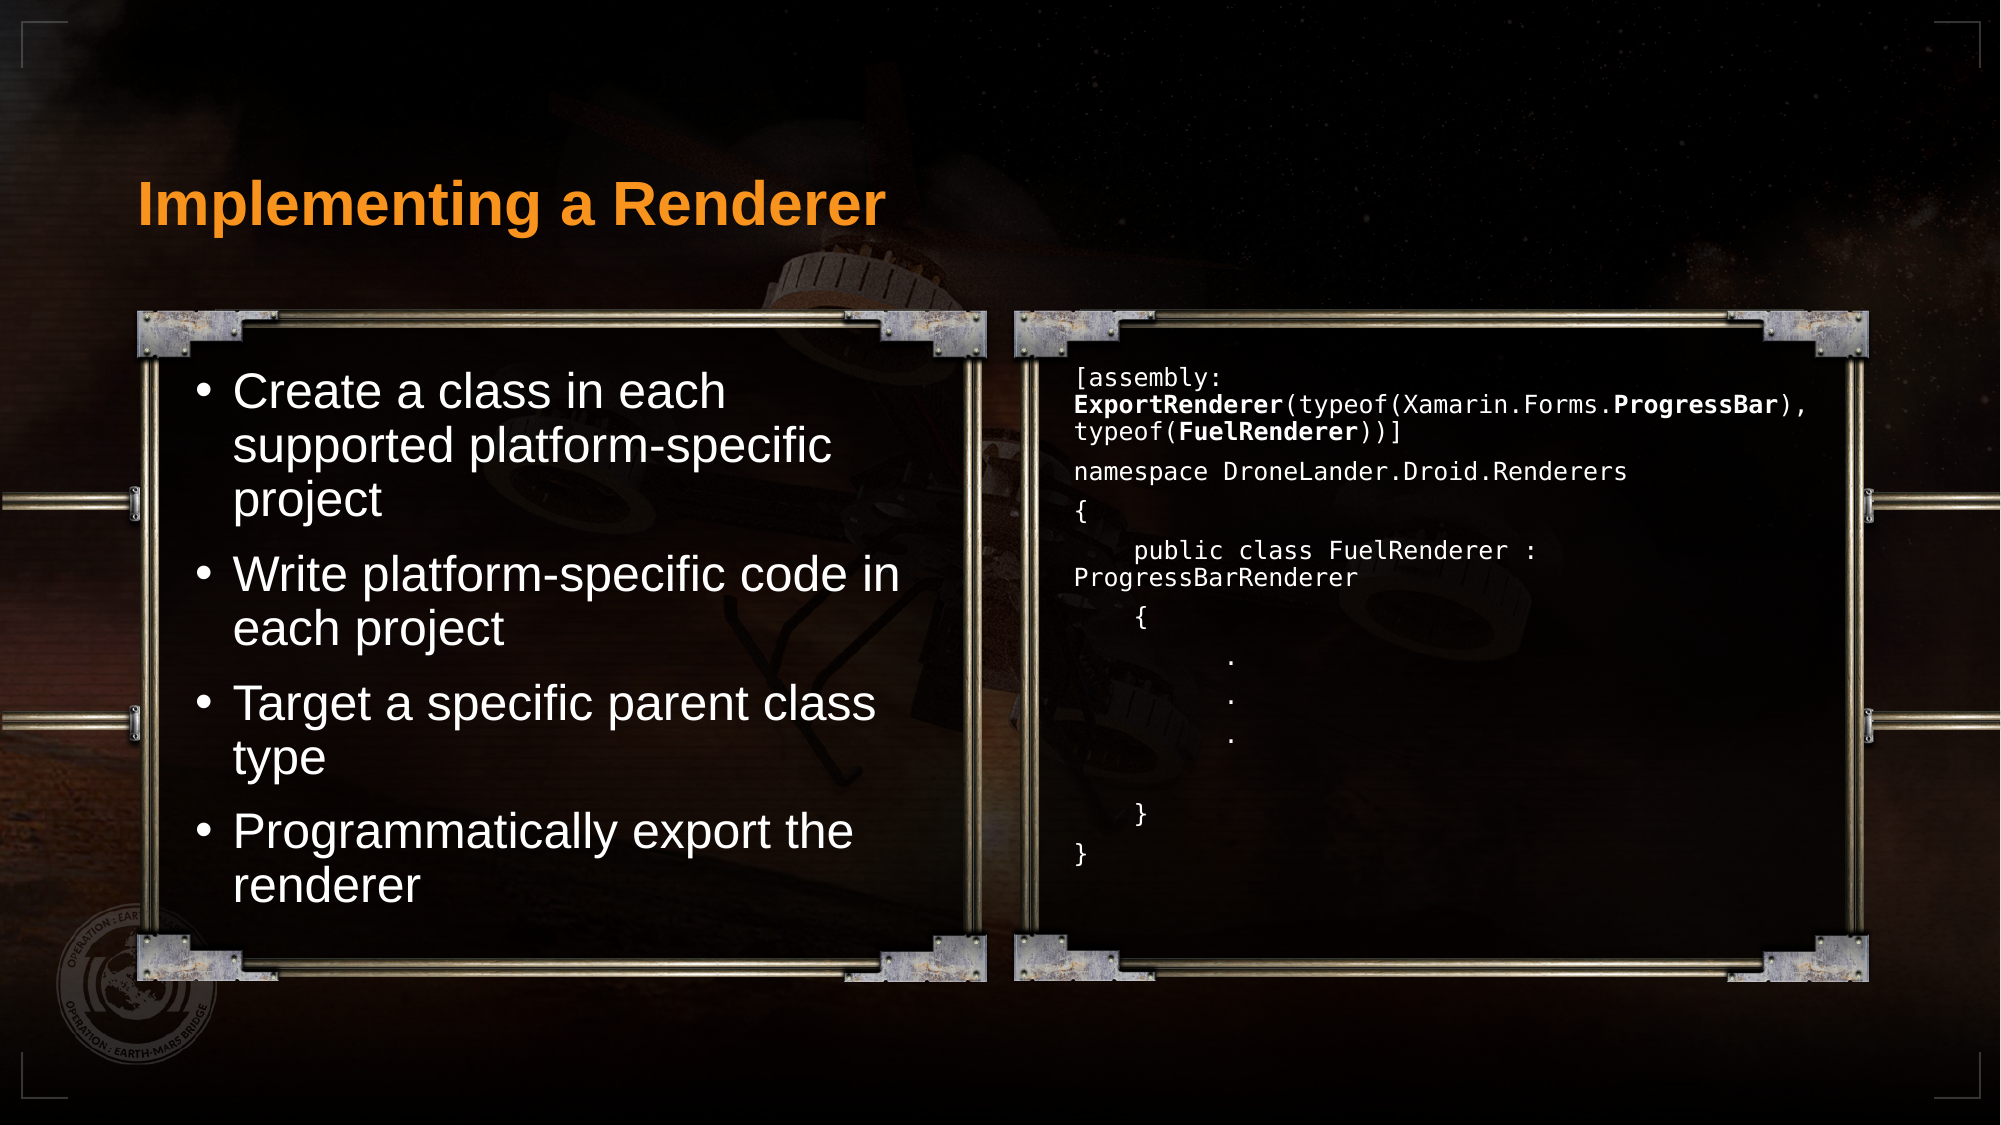

# Implementing a Renderer
Create a class in each supported platform-specific project
Write platform-specific code in each project
Target a specific parent class type
Programmatically export the renderer
[assembly: ExportRenderer(typeof(Xamarin.Forms.ProgressBar), typeof(FuelRenderer))]
namespace DroneLander.Droid.Renderers
{
    public class FuelRenderer : ProgressBarRenderer
    {
       	.
	.
	.

    }
}